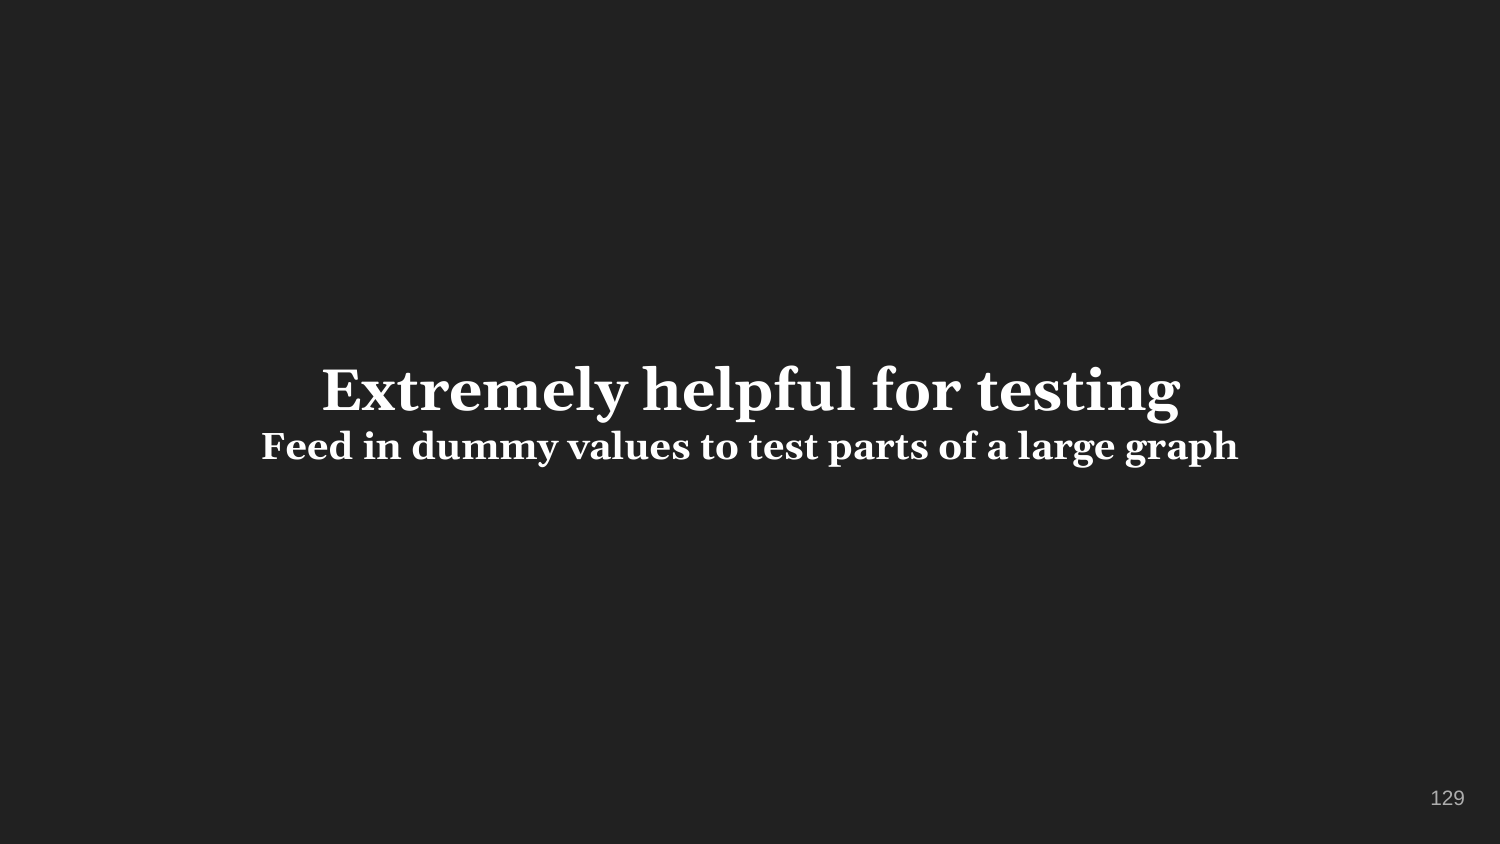

# Extremely helpful for testing
Feed in dummy values to test parts of a large graph
129